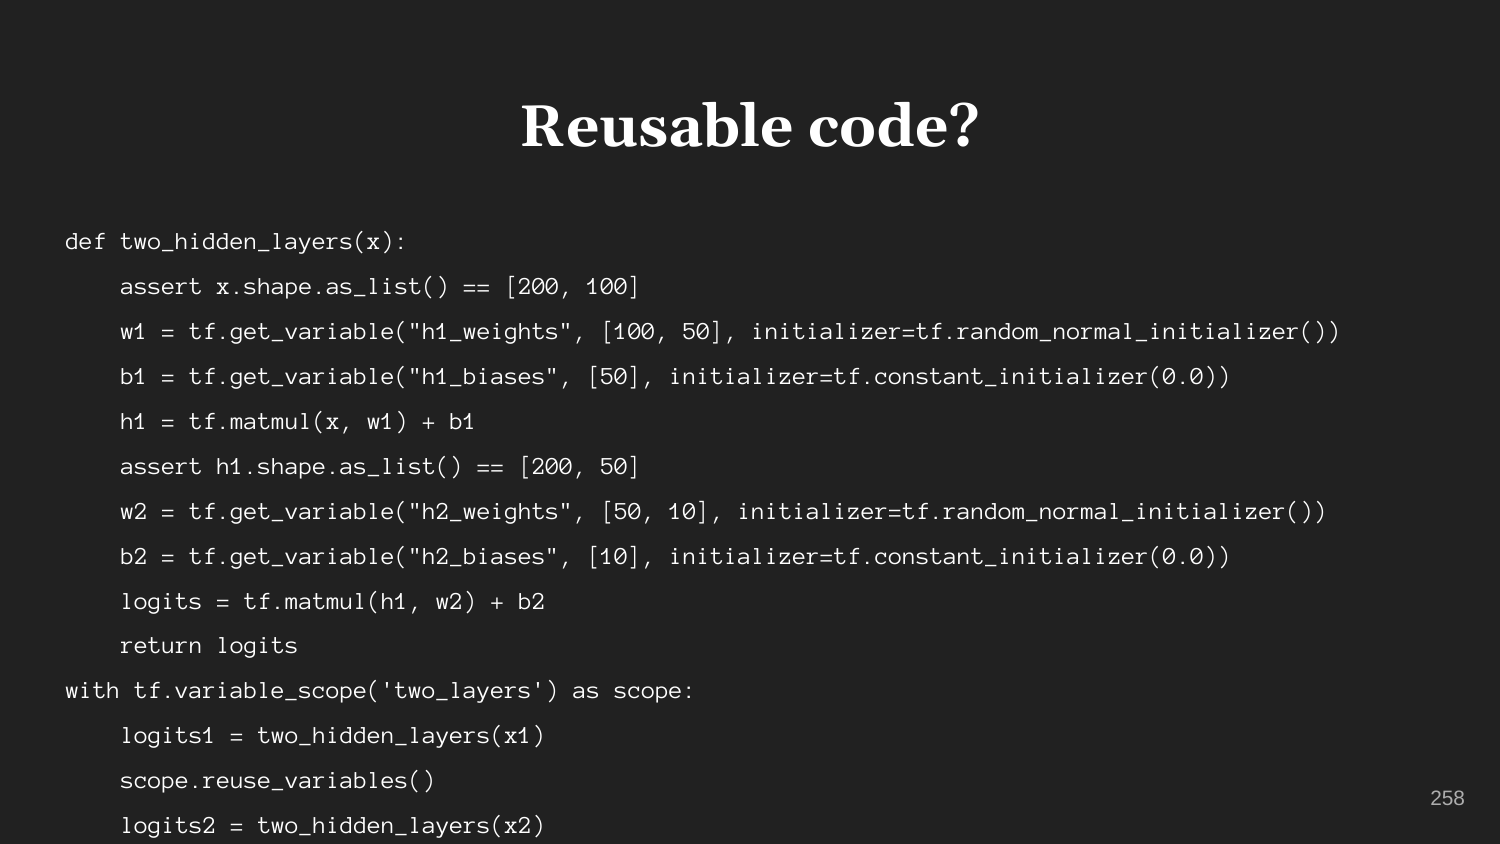

# Reusable code?

def two_hidden_layers(x):
    assert x.shape.as_list() == [200, 100]
    w1 = tf.get_variable("h1_weights", [100, 50], initializer=tf.random_normal_initializer())
    b1 = tf.get_variable("h1_biases", [50], initializer=tf.constant_initializer(0.0))
    h1 = tf.matmul(x, w1) + b1
    assert h1.shape.as_list() == [200, 50]
    w2 = tf.get_variable("h2_weights", [50, 10], initializer=tf.random_normal_initializer())
    b2 = tf.get_variable("h2_biases", [10], initializer=tf.constant_initializer(0.0))
    logits = tf.matmul(h1, w2) + b2
    return logits
with tf.variable_scope('two_layers') as scope:
    logits1 = two_hidden_layers(x1)
    scope.reuse_variables()
    logits2 = two_hidden_layers(x2)

258